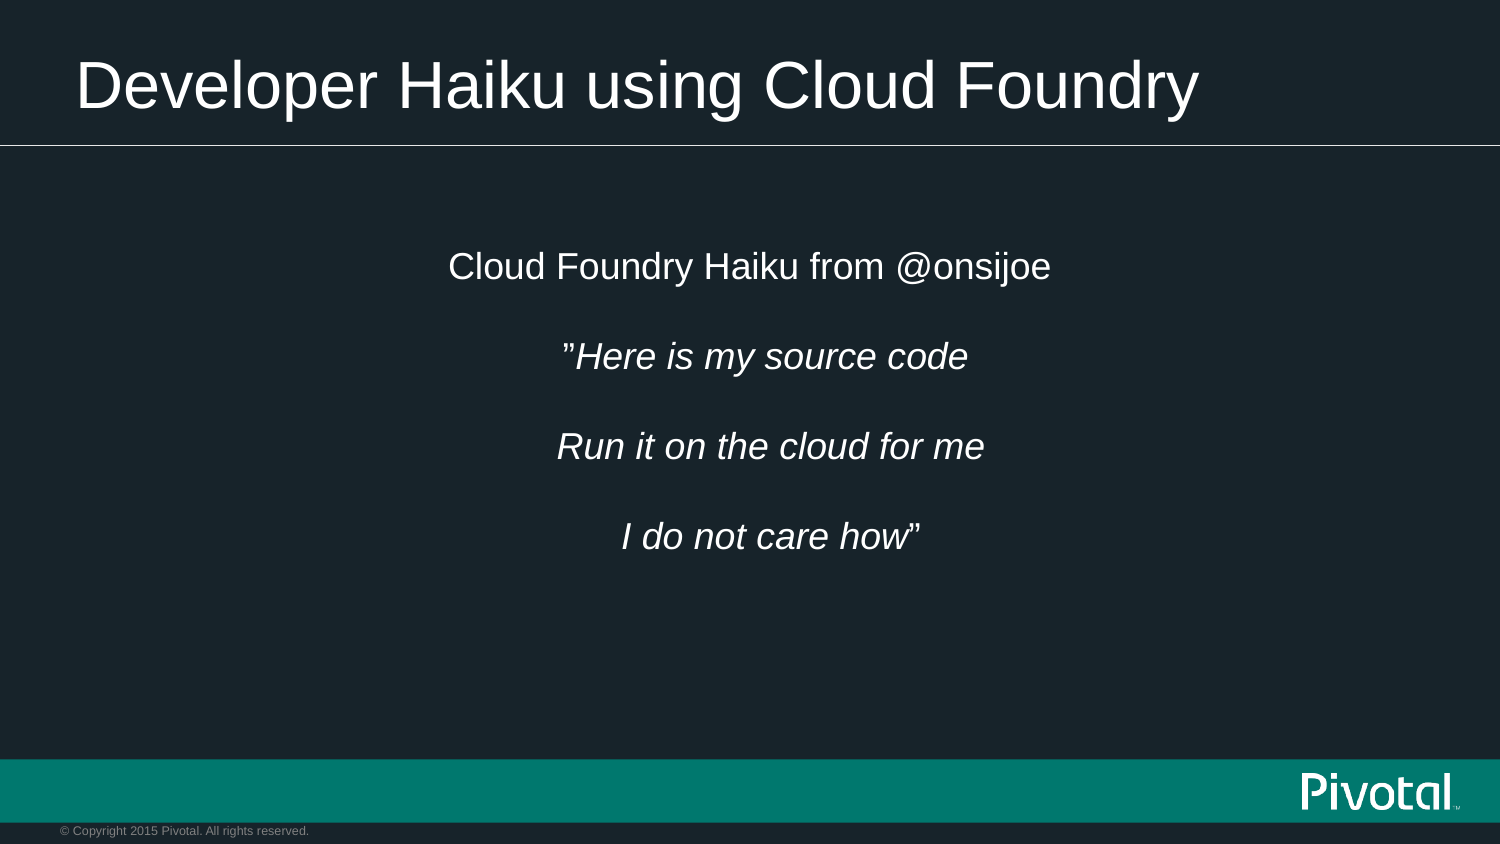

# Developer Haiku using Cloud Foundry
Cloud Foundry Haiku from @onsijoe

   ”Here is my source code

    Run it on the cloud for me

    I do not care how”